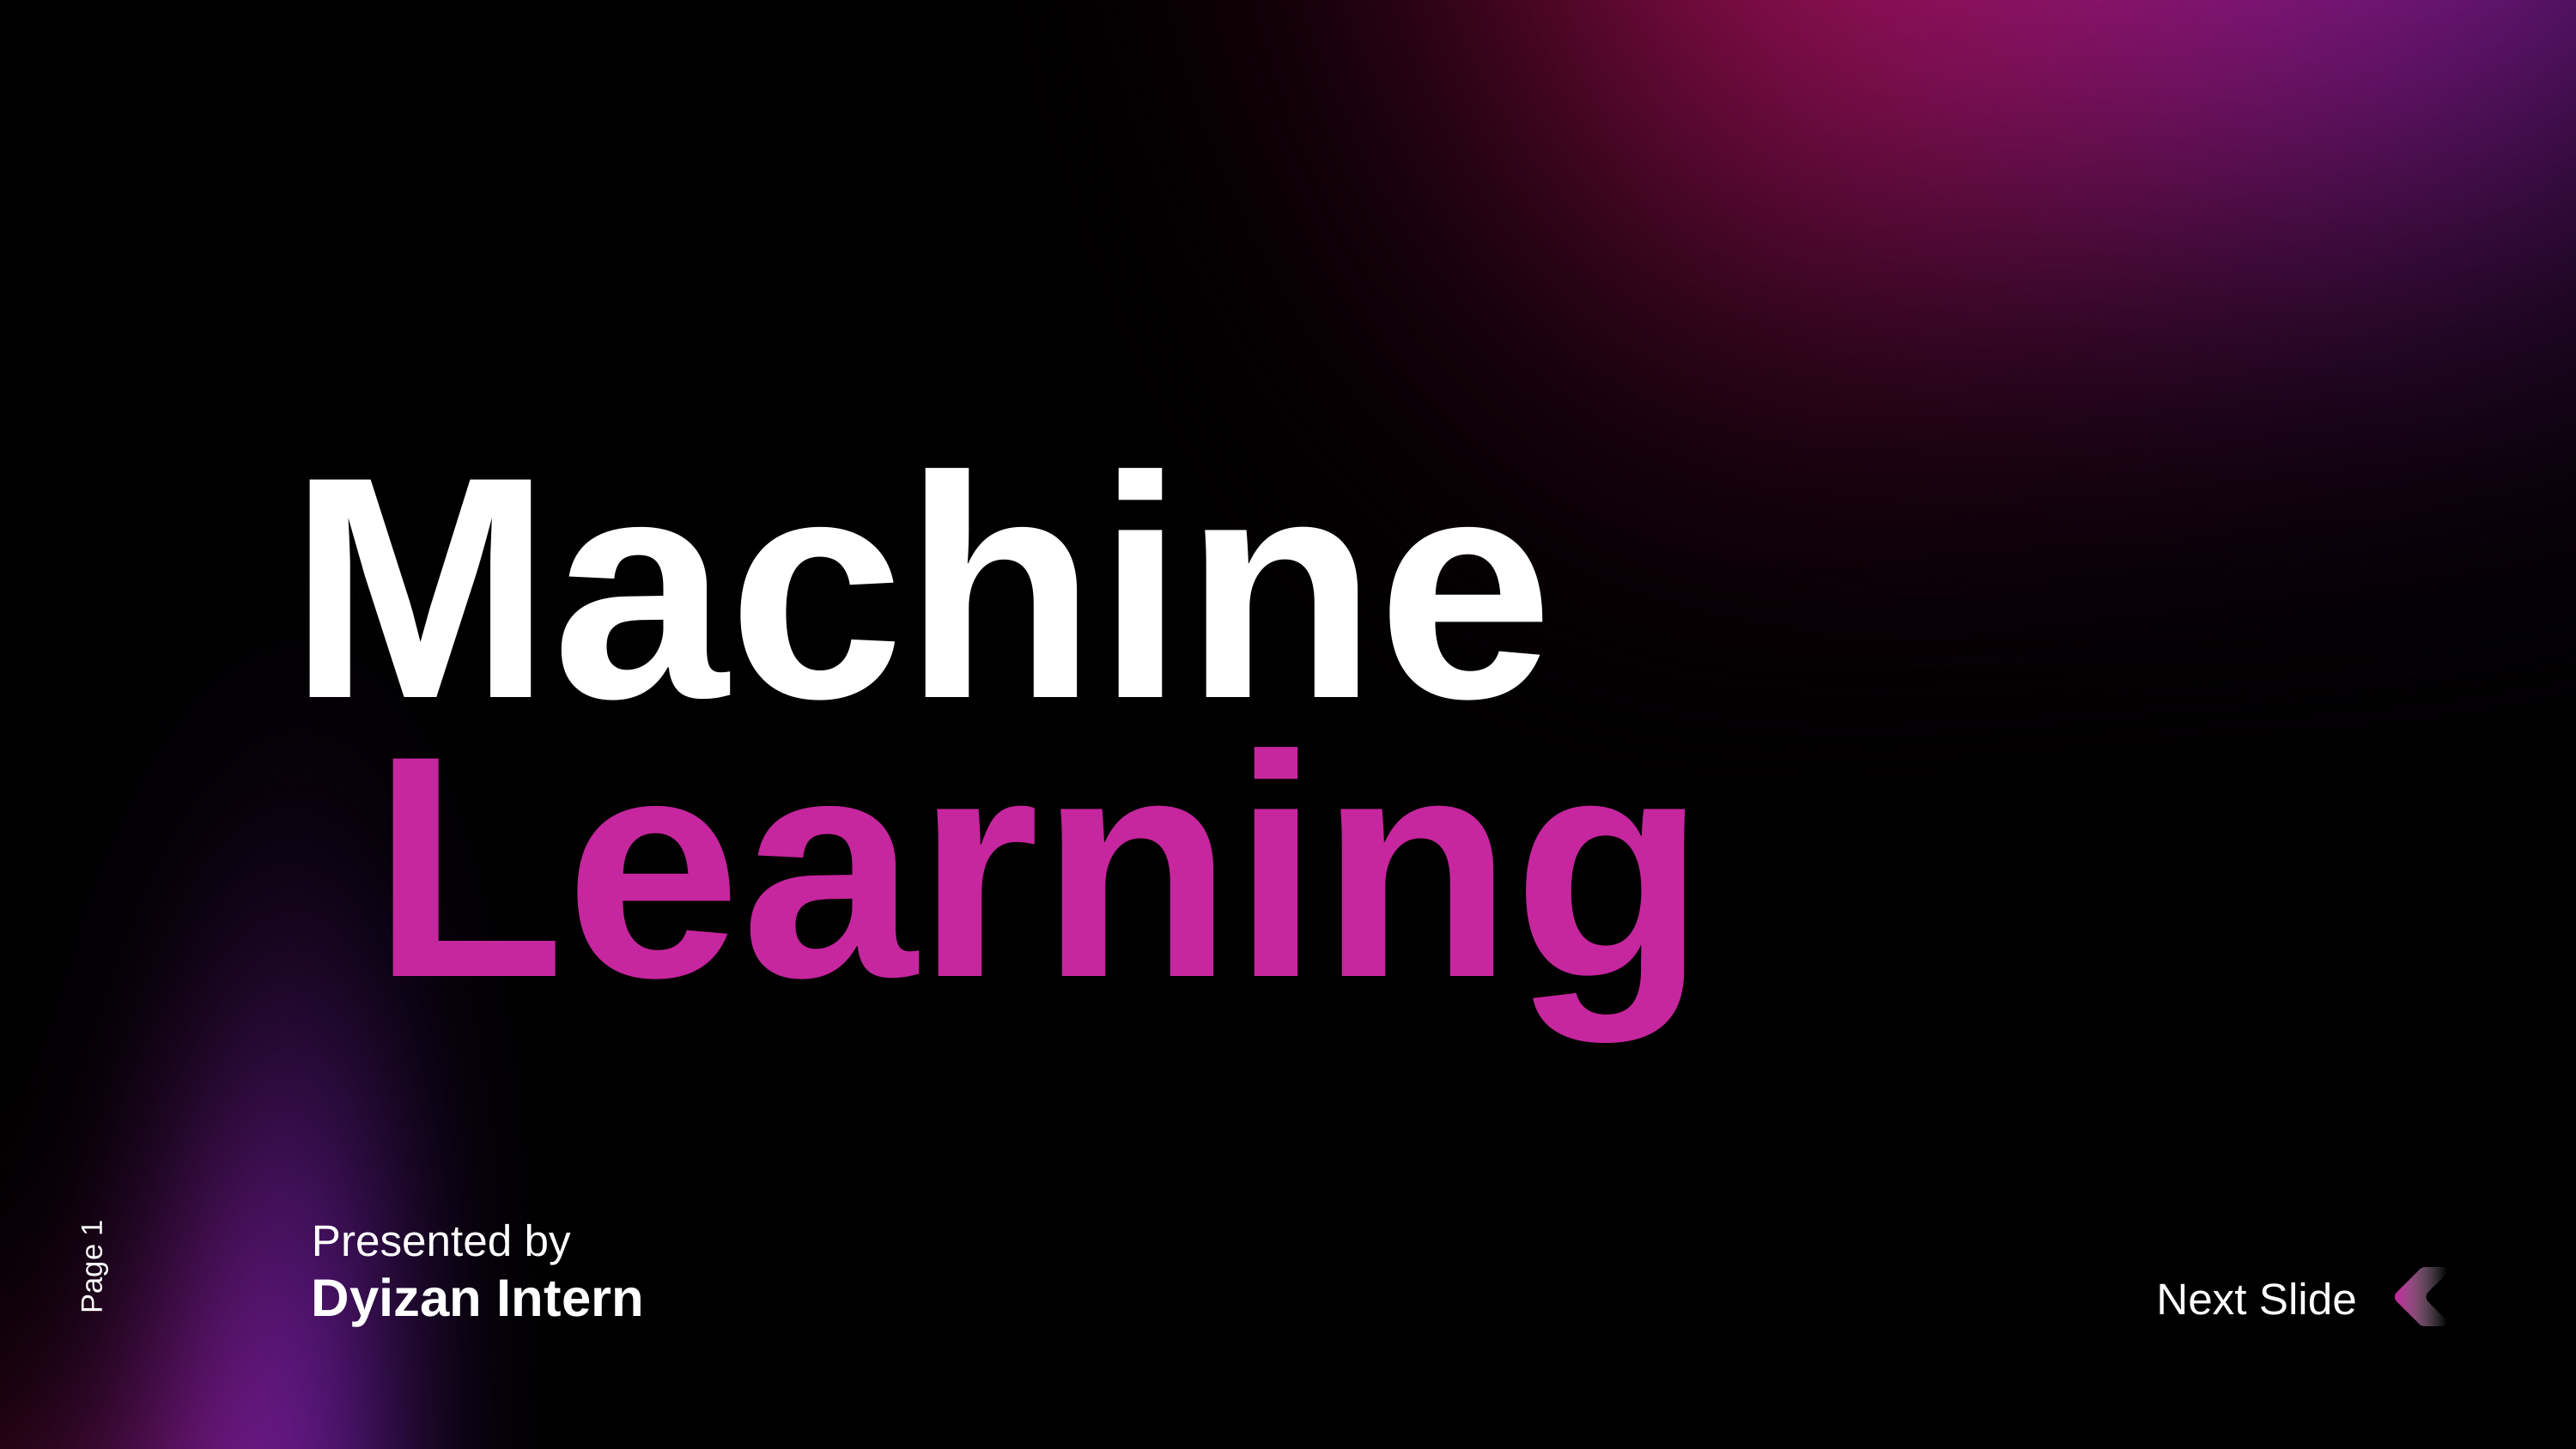

Machine

Learning
Presented by
Page 1

Dyizan Intern
Next Slide